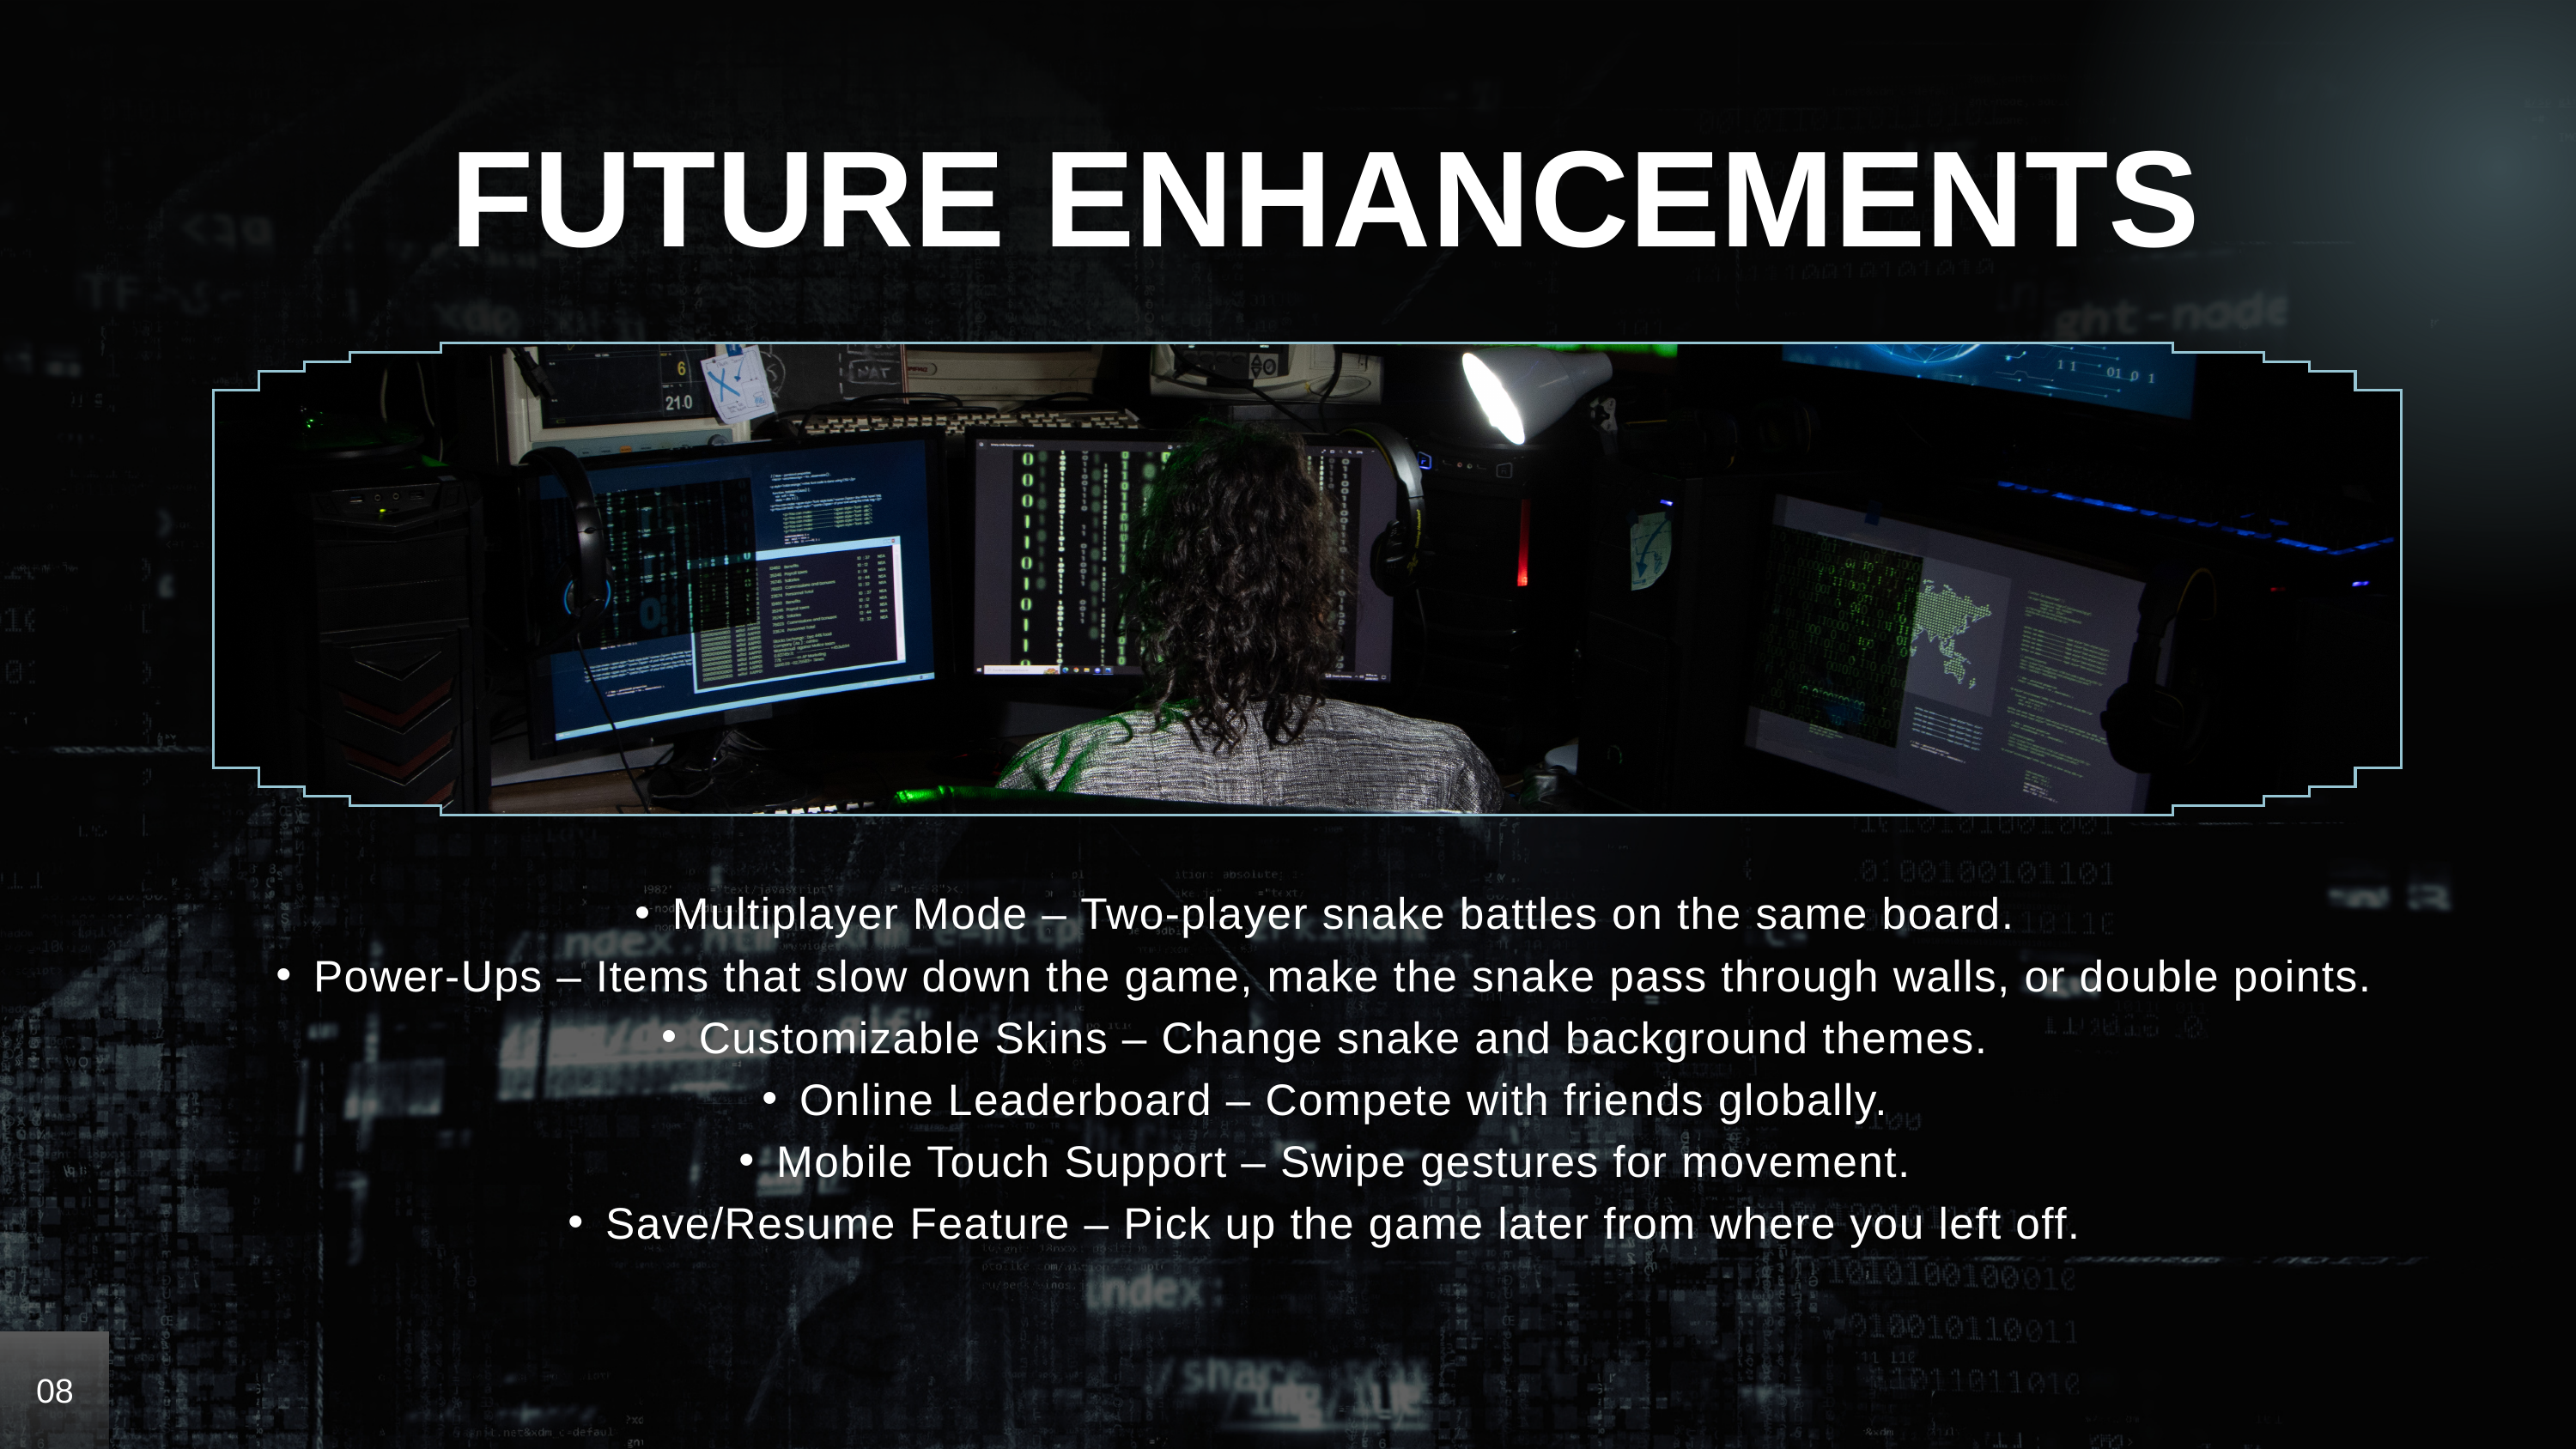

FUTURE ENHANCEMENTS

Multiplayer Mode – Two-player snake battles on the same board.
Power-Ups – Items that slow down the game, make the snake pass through walls, or double points.
Customizable Skins – Change snake and background themes.
Online Leaderboard – Compete with friends globally.
Mobile Touch Support – Swipe gestures for movement.
Save/Resume Feature – Pick up the game later from where you left off.

08